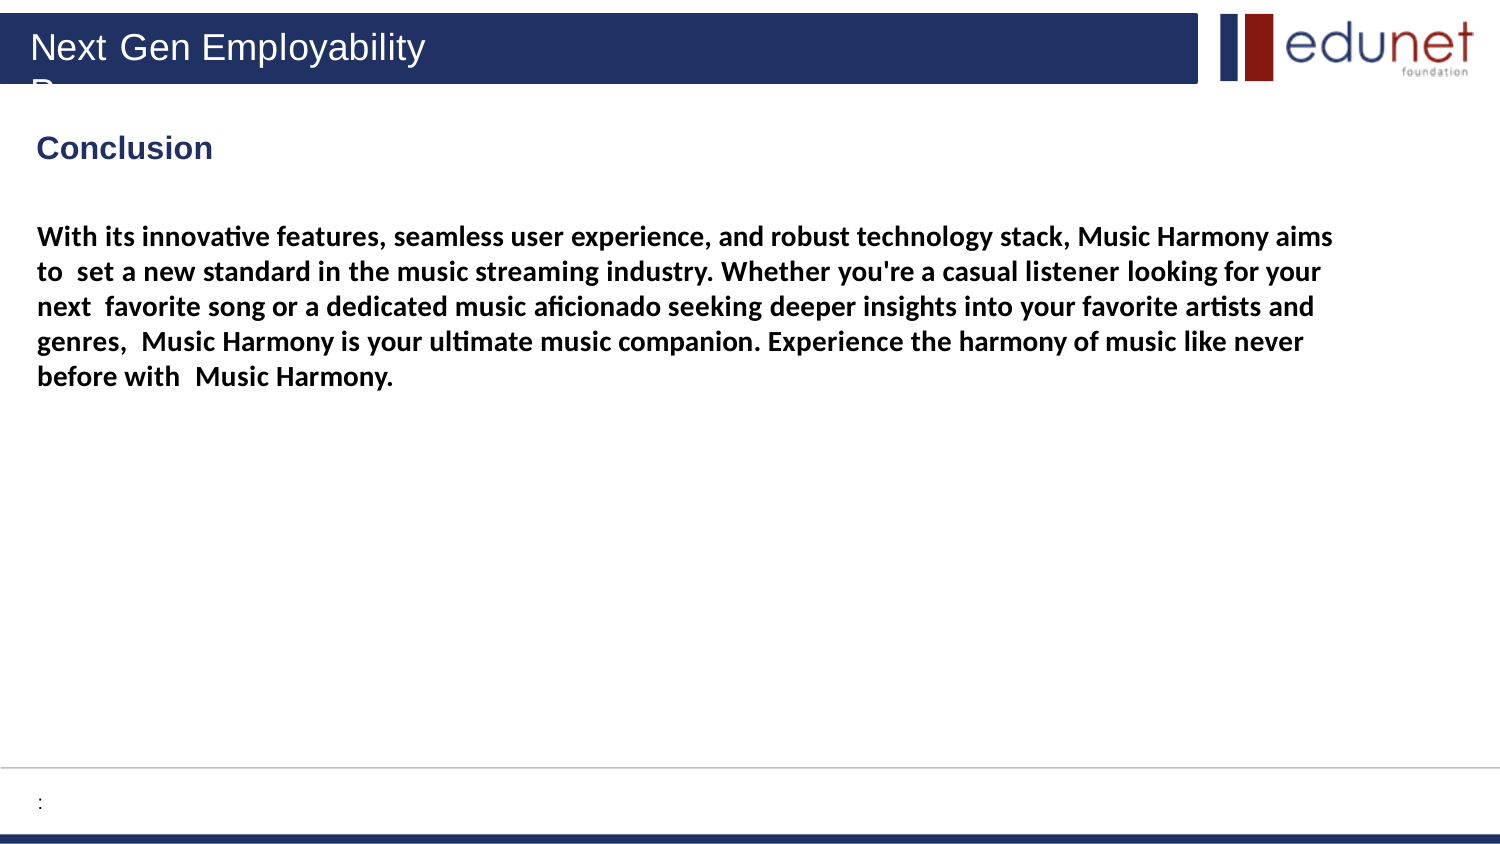

# Next Gen Employability Program
Conclusion

With its innovative features, seamless user experience, and robust technology stack, Music Harmony aims to  set a new standard in the music streaming industry. Whether you're a casual listener looking for your next  favorite song or a dedicated music aficionado seeking deeper insights into your favorite artists and genres,  Music Harmony is your ultimate music companion. Experience the harmony of music like never before with  Music Harmony.

: